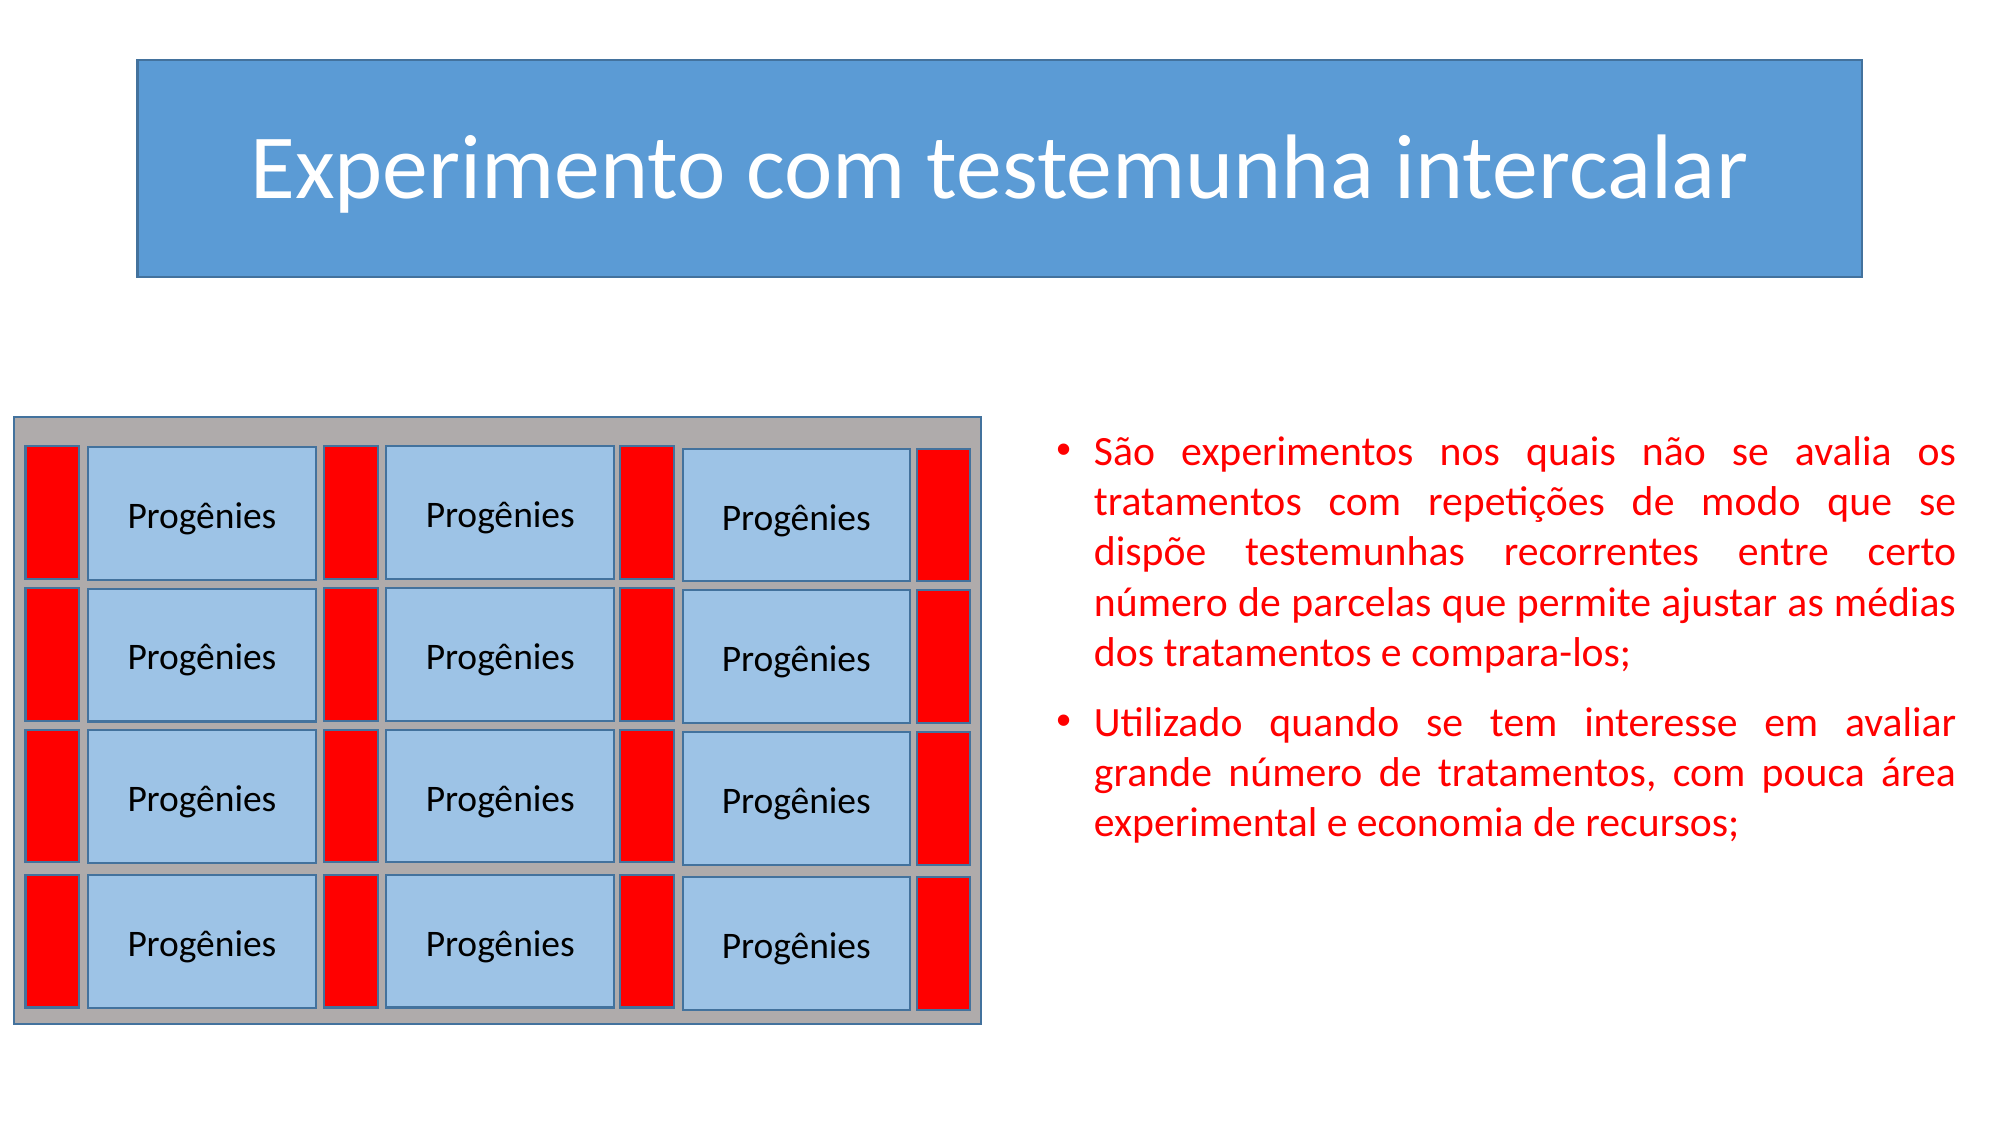

# Experimento com testemunha intercalar

São experimentos nos quais não se avalia os tratamentos com repetições de modo que se dispõe testemunhas recorrentes entre certo número de parcelas que permite ajustar as médias dos tratamentos e compara-los;
Utilizado quando se tem interesse em avaliar grande número de tratamentos, com pouca área experimental e economia de recursos;

Progênies
Progênies
Progênies

Progênies
Progênies
Progênies

Progênies
Progênies
Progênies

Progênies
Progênies
Progênies